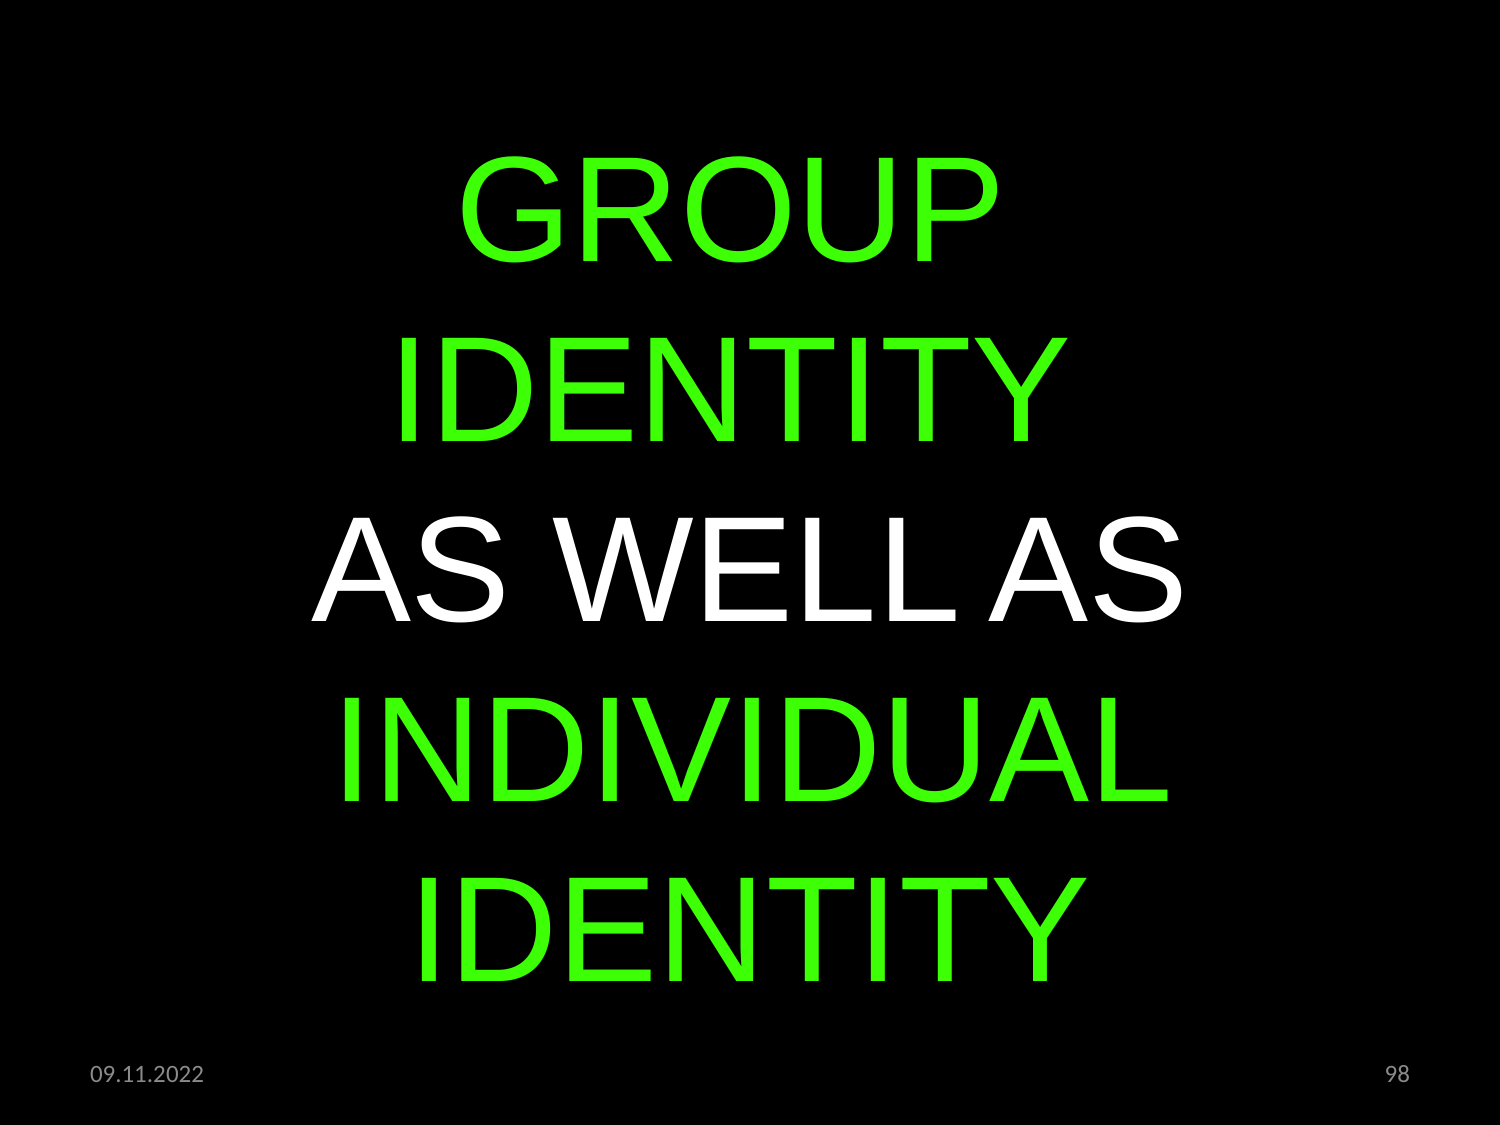

GROUP
IDENTITY
AS WELL AS INDIVIDUAL IDENTITY
09.11.2022
98